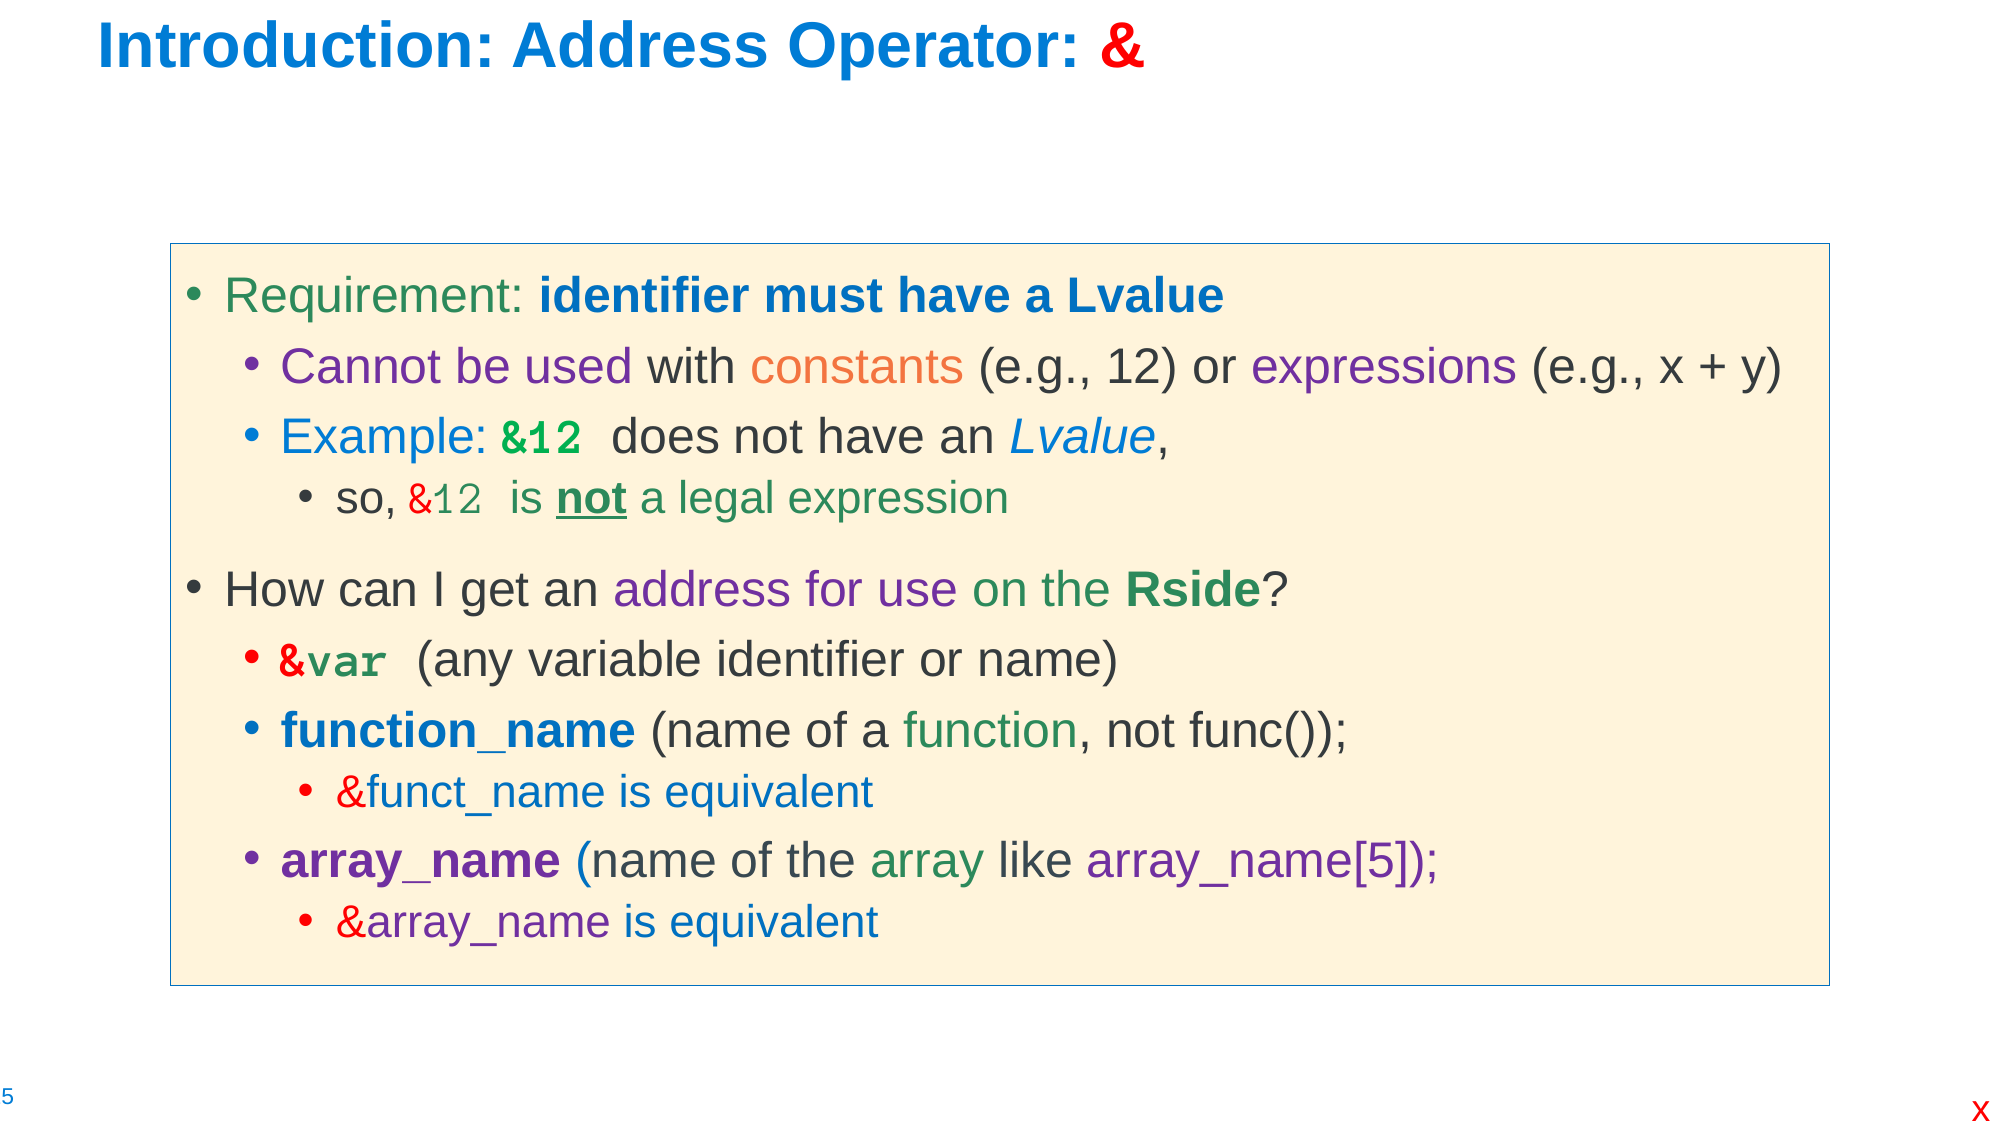

# Introduction: Address Operator: &
Requirement: identifier must have a Lvalue
Cannot be used with constants (e.g., 12) or expressions (e.g., x + y)
Example: &12 does not have an Lvalue,
so, &12 is not a legal expression
How can I get an address for use on the Rside?
&var (any variable identifier or name)
function_name (name of a function, not func());
&funct_name is equivalent
array_name (name of the array like array_name[5]);
&array_name is equivalent

x